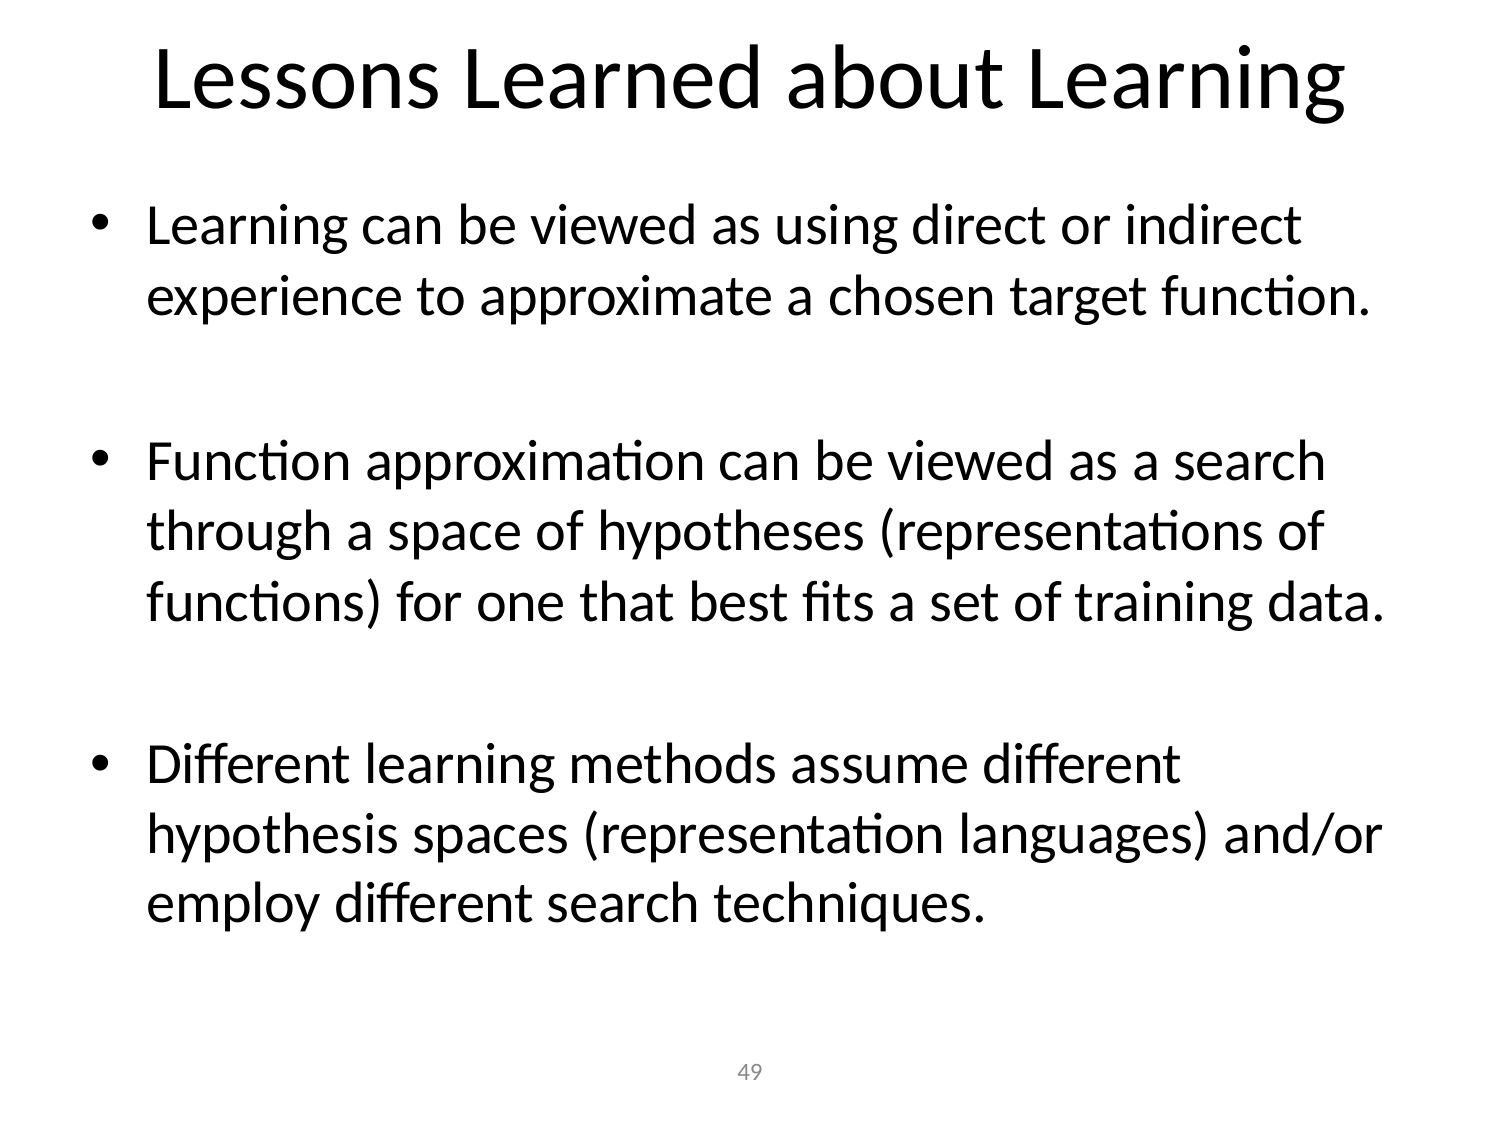

# Lessons Learned about Learning
Learning can be viewed as using direct or indirect  experience to approximate a chosen target function.

Function approximation can be viewed as a search  through a space of hypotheses (representations of  functions) for one that best fits a set of training data.

Different learning methods assume different  hypothesis spaces (representation languages) and/or  employ different search techniques.
49